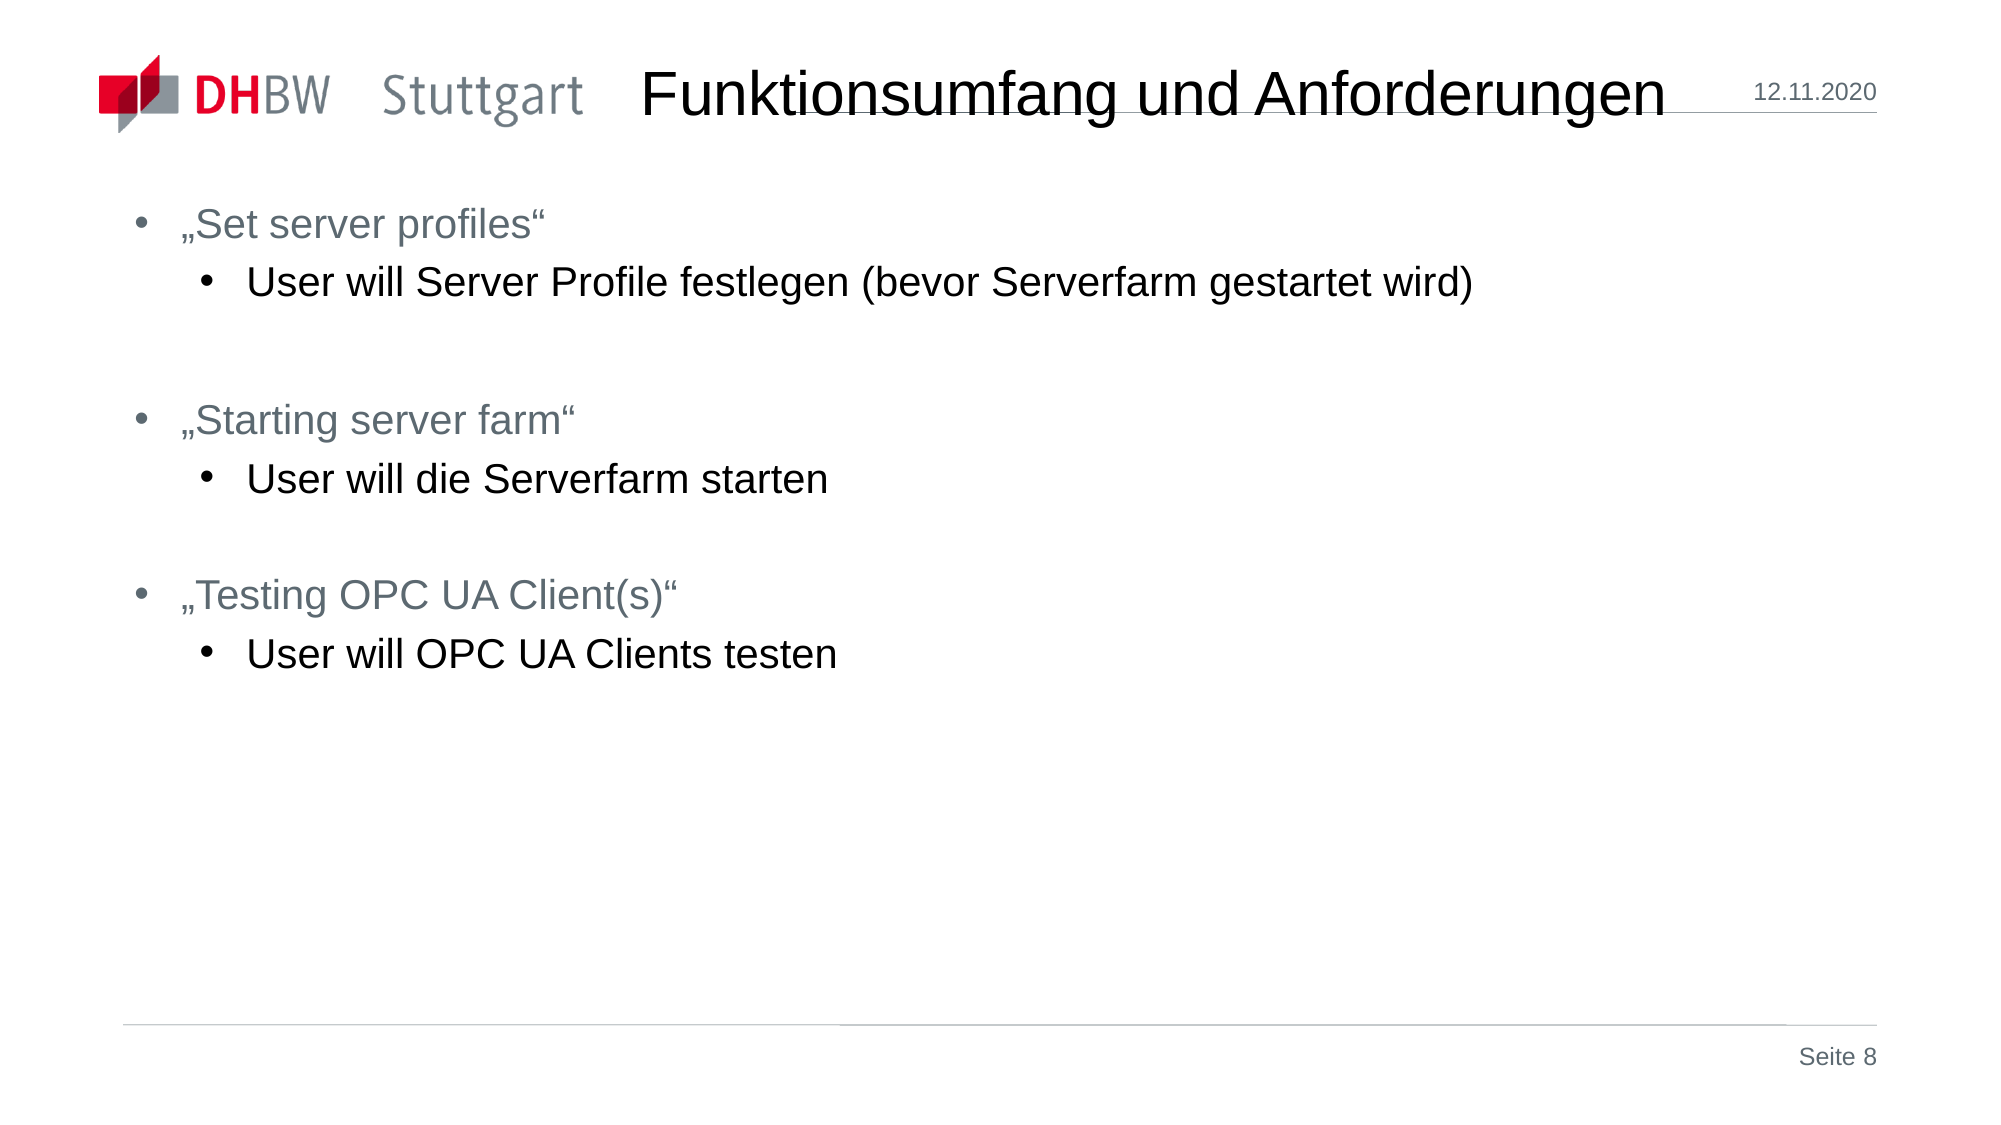

Funktionsumfang und Anforderungen
12.11.2020
„Set server profiles“
User will Server Profile festlegen (bevor Serverfarm gestartet wird)

„Starting server farm“
User will die Serverfarm starten

„Testing OPC UA Client(s)“
User will OPC UA Clients testen
Seite 8